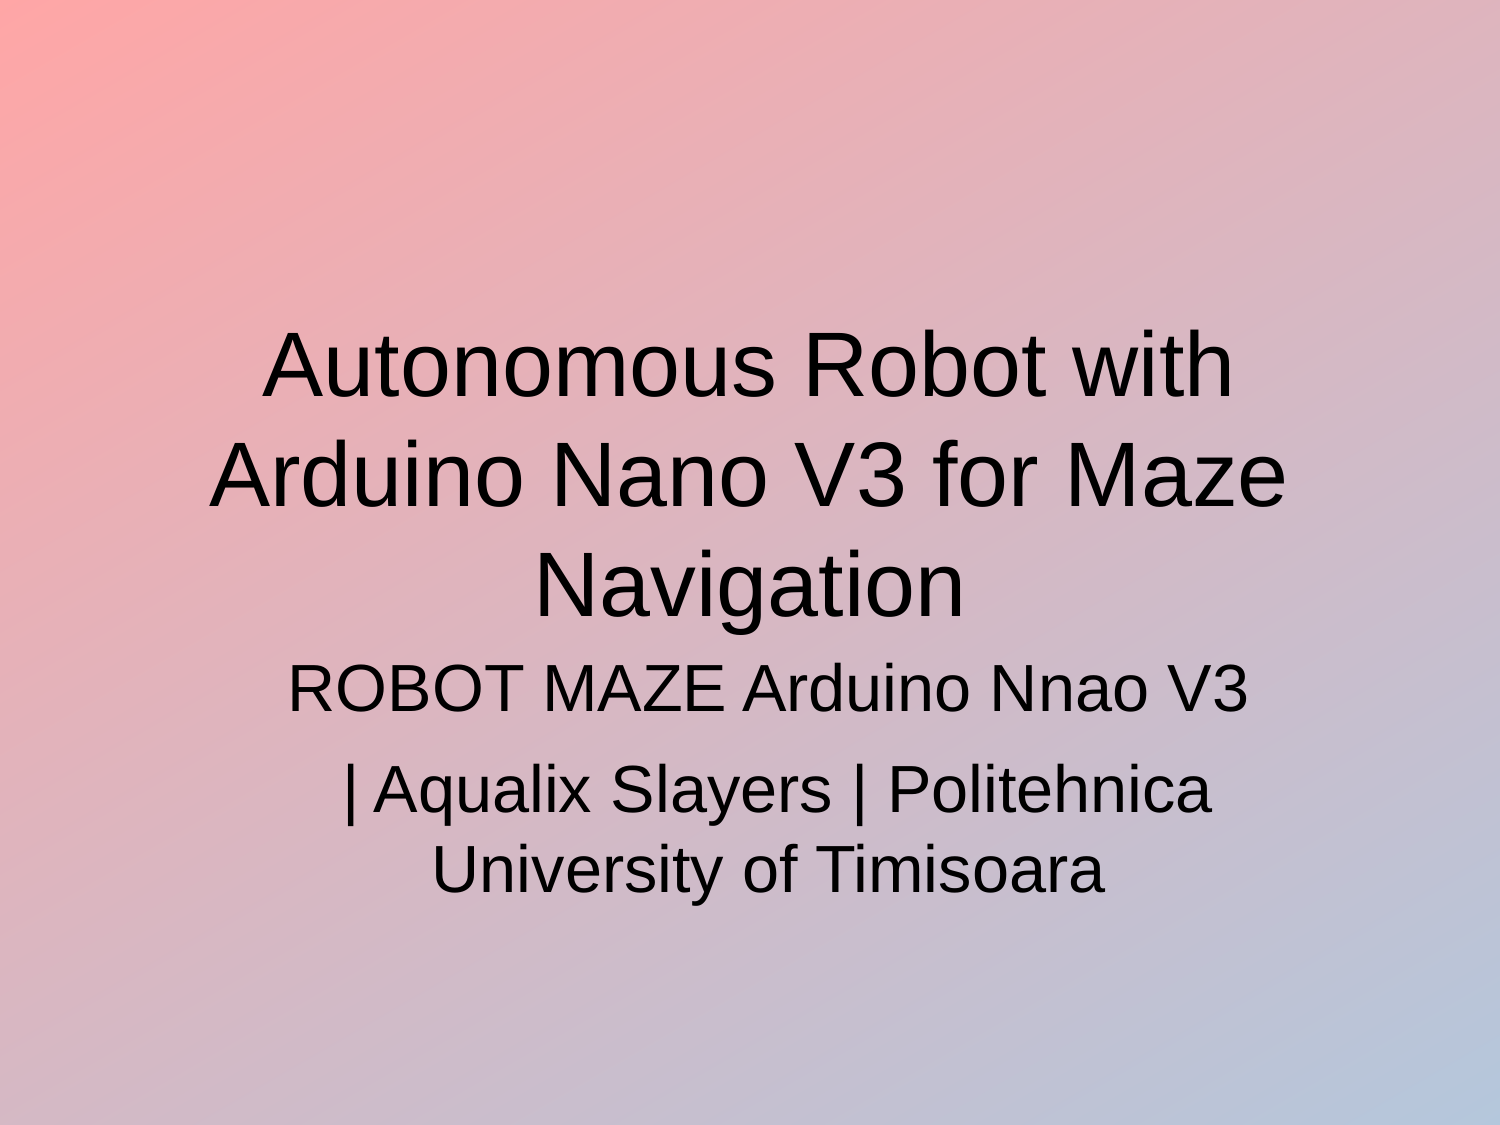

# Autonomous Robot with Arduino Nano V3 for Maze Navigation
ROBOT MAZE Arduino Nnao V3
 | Aqualix Slayers | Politehnica University of Timisoara